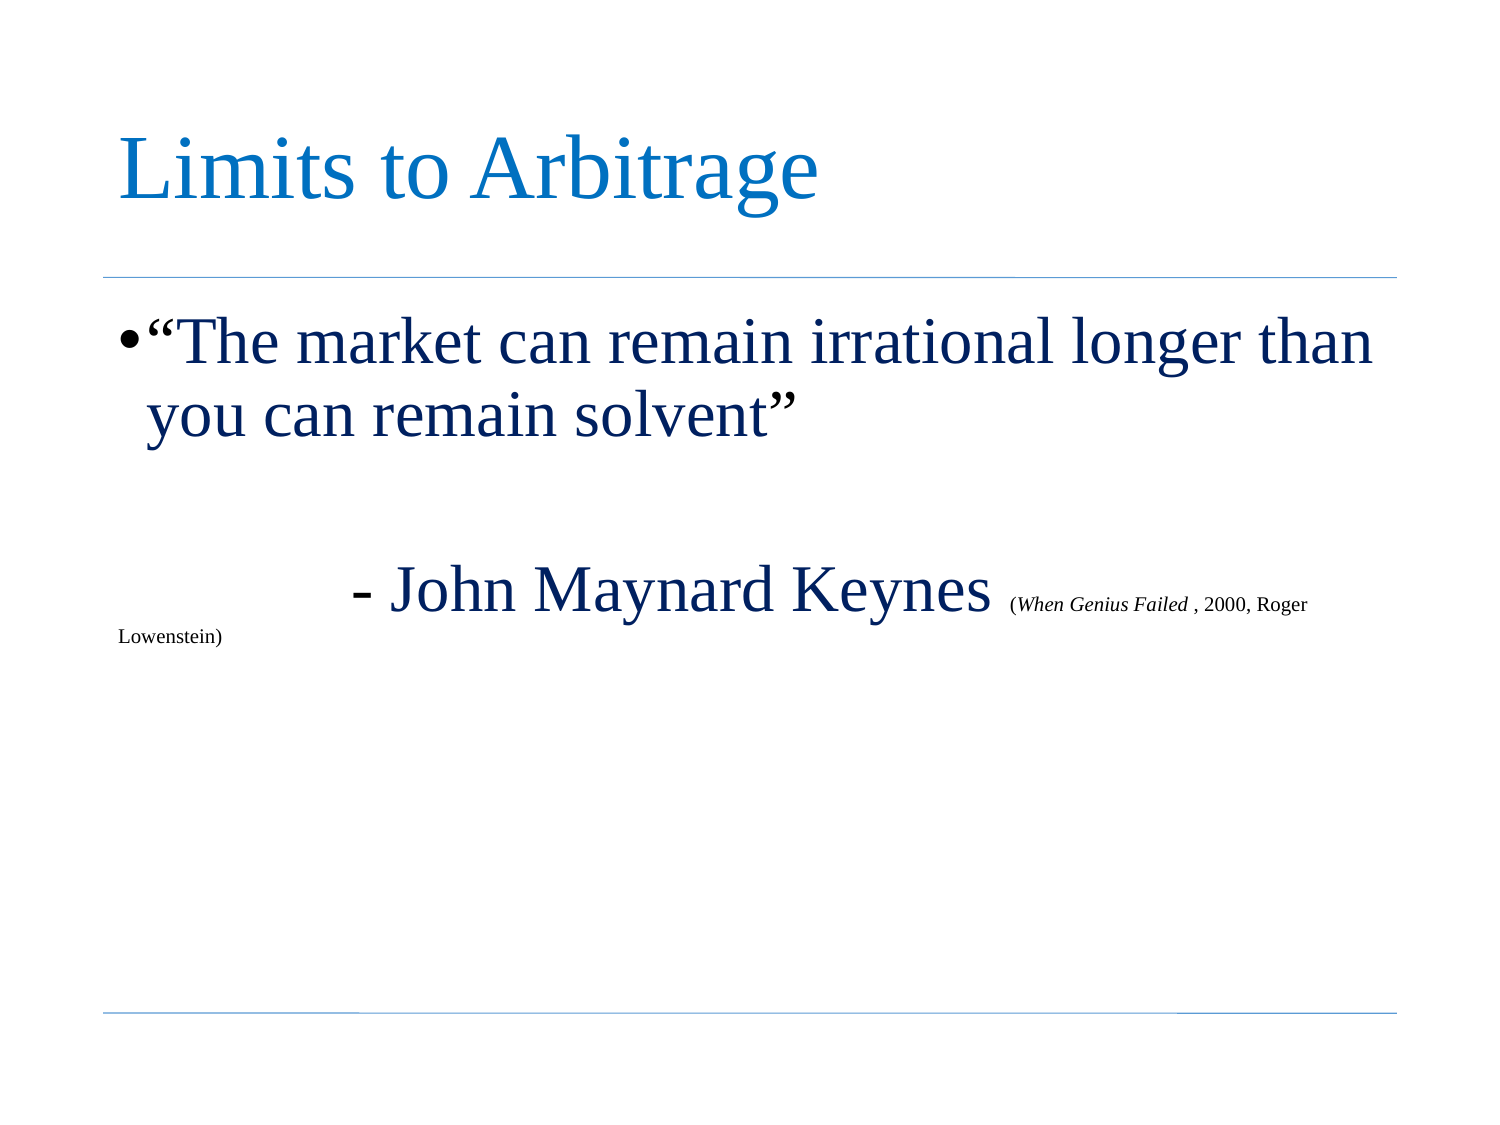

# Limits to Arbitrage
“The market can remain irrational longer than you can remain solvent”

	     - John Maynard Keynes (When Genius Failed , 2000, Roger Lowenstein)